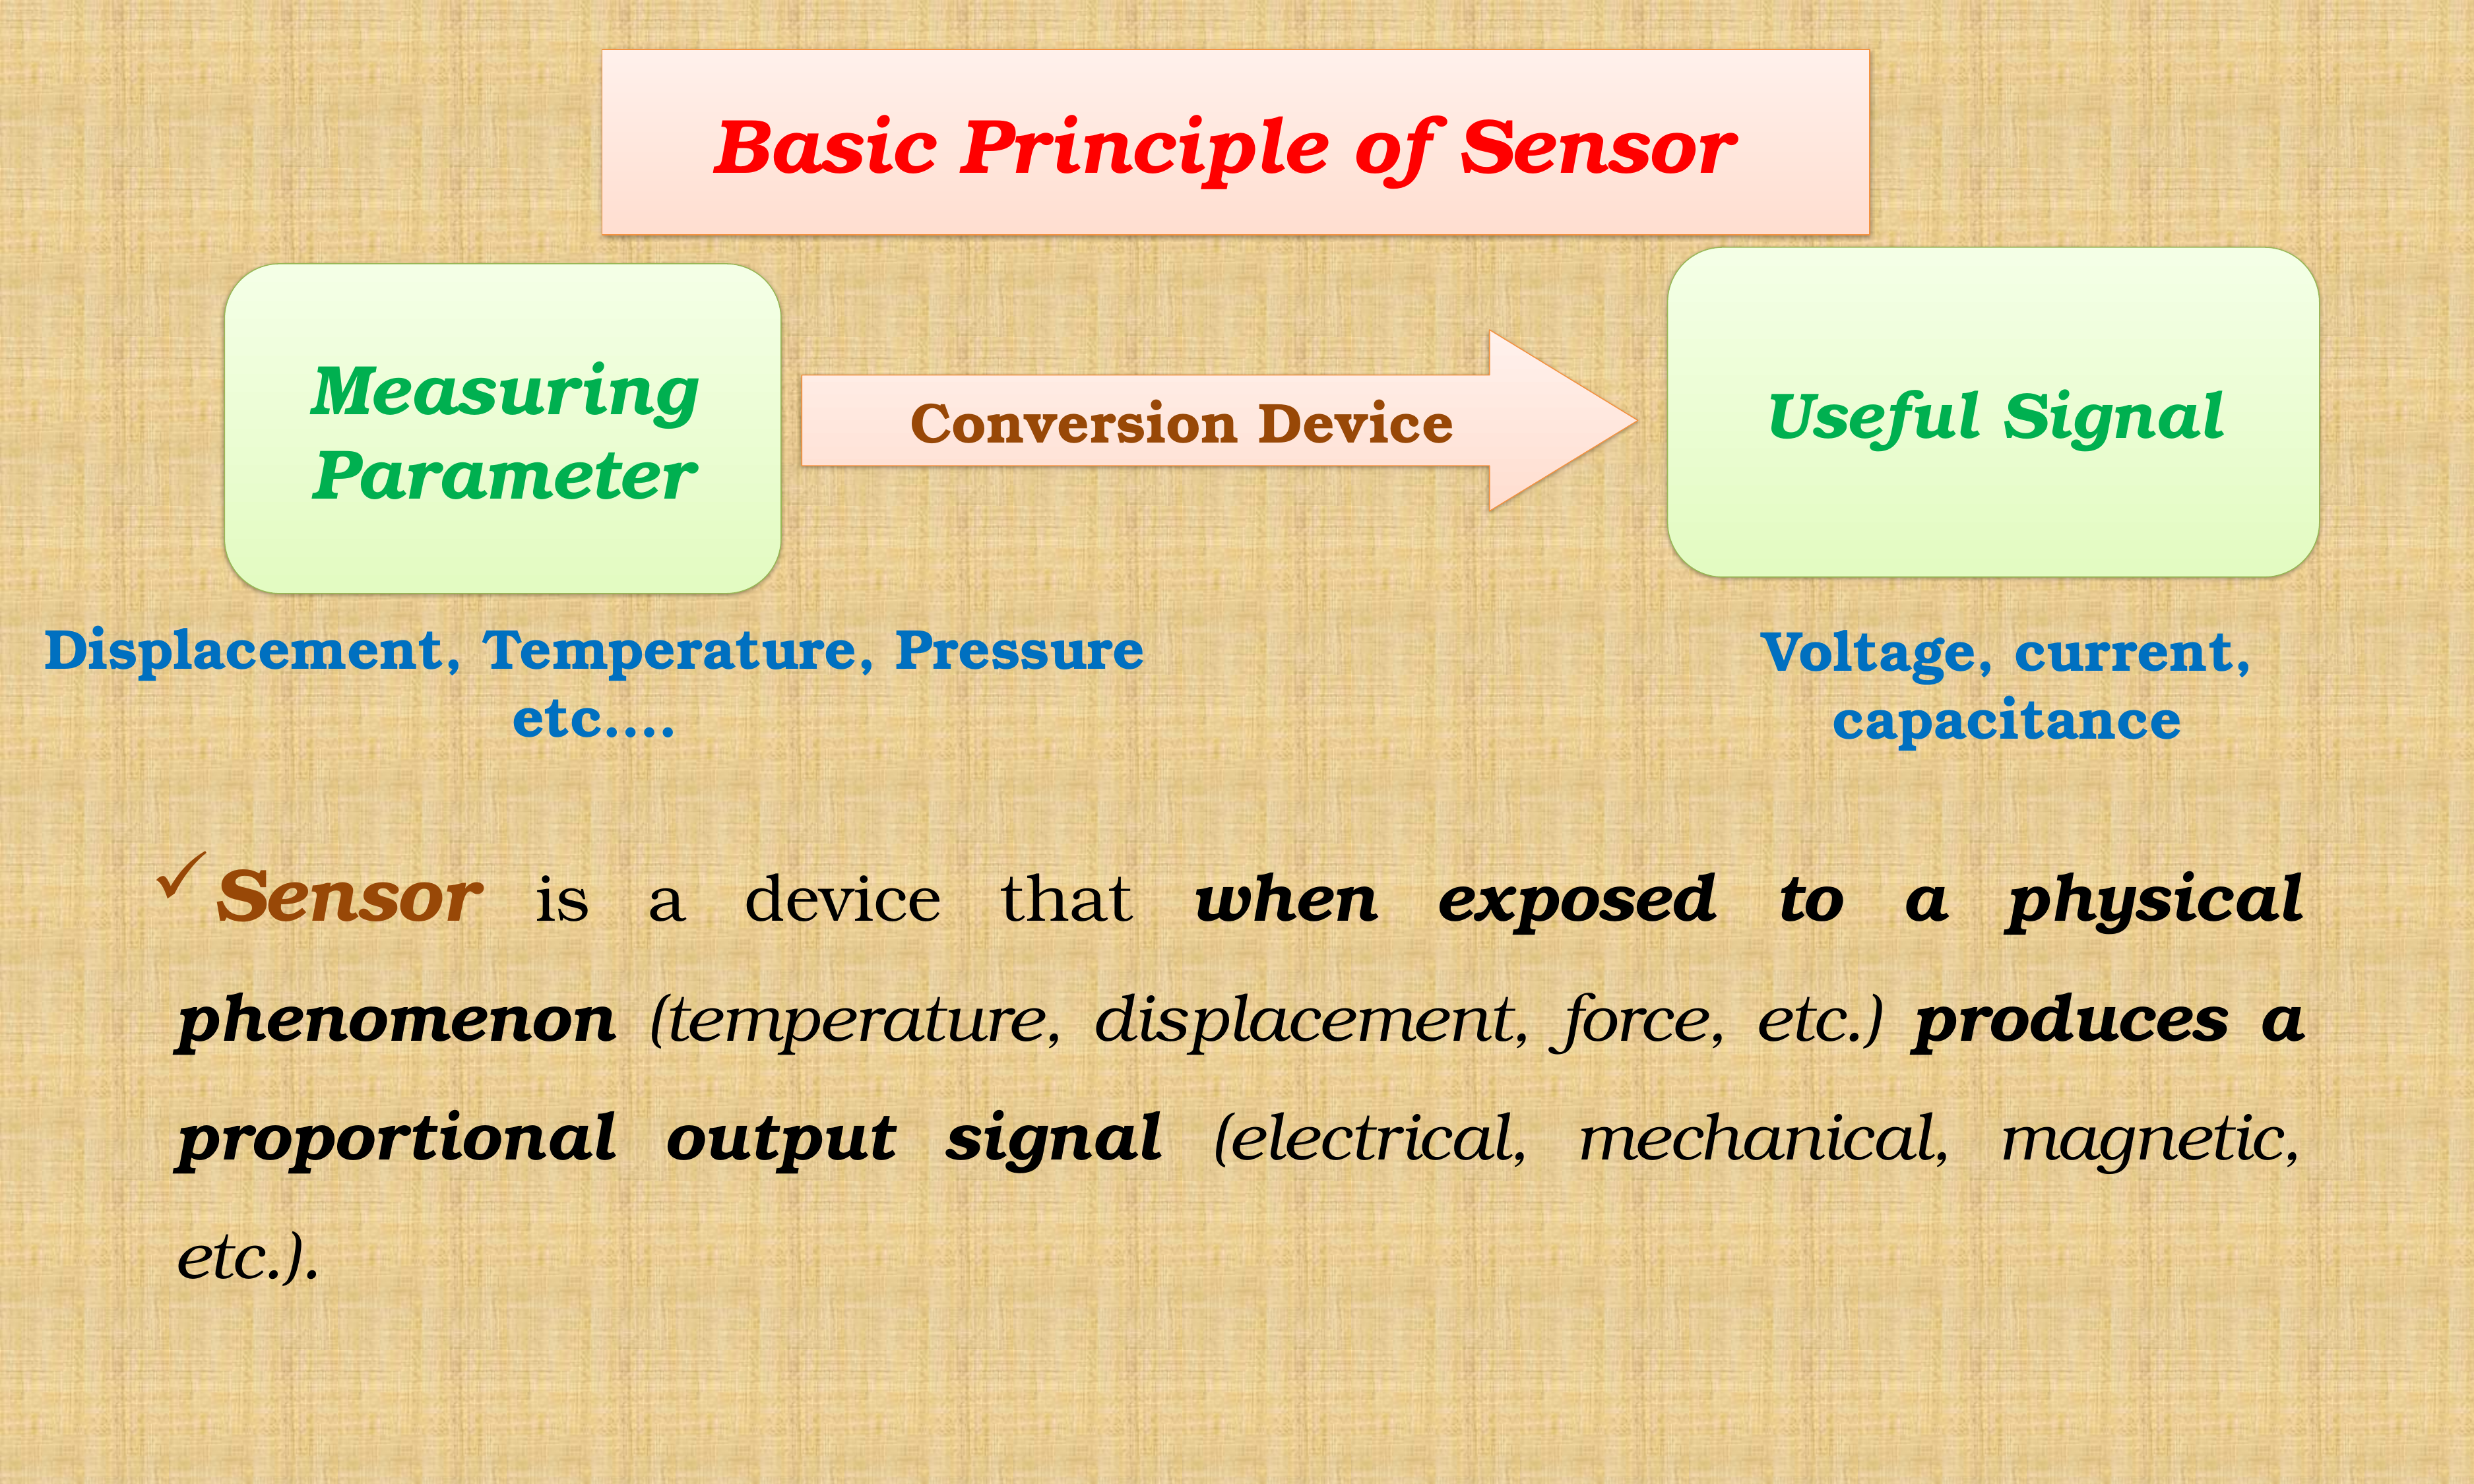

# Basic Principle of Sensor
Useful Signal
Measuring
Parameter
Conversion Device
Displacement, Temperature, Pressure etc….

Voltage, current, capacitance

Sensor is a device that when exposed to a physical phenomenon (temperature, displacement, force, etc.) produces a proportional output signal (electrical, mechanical, magnetic, etc.).